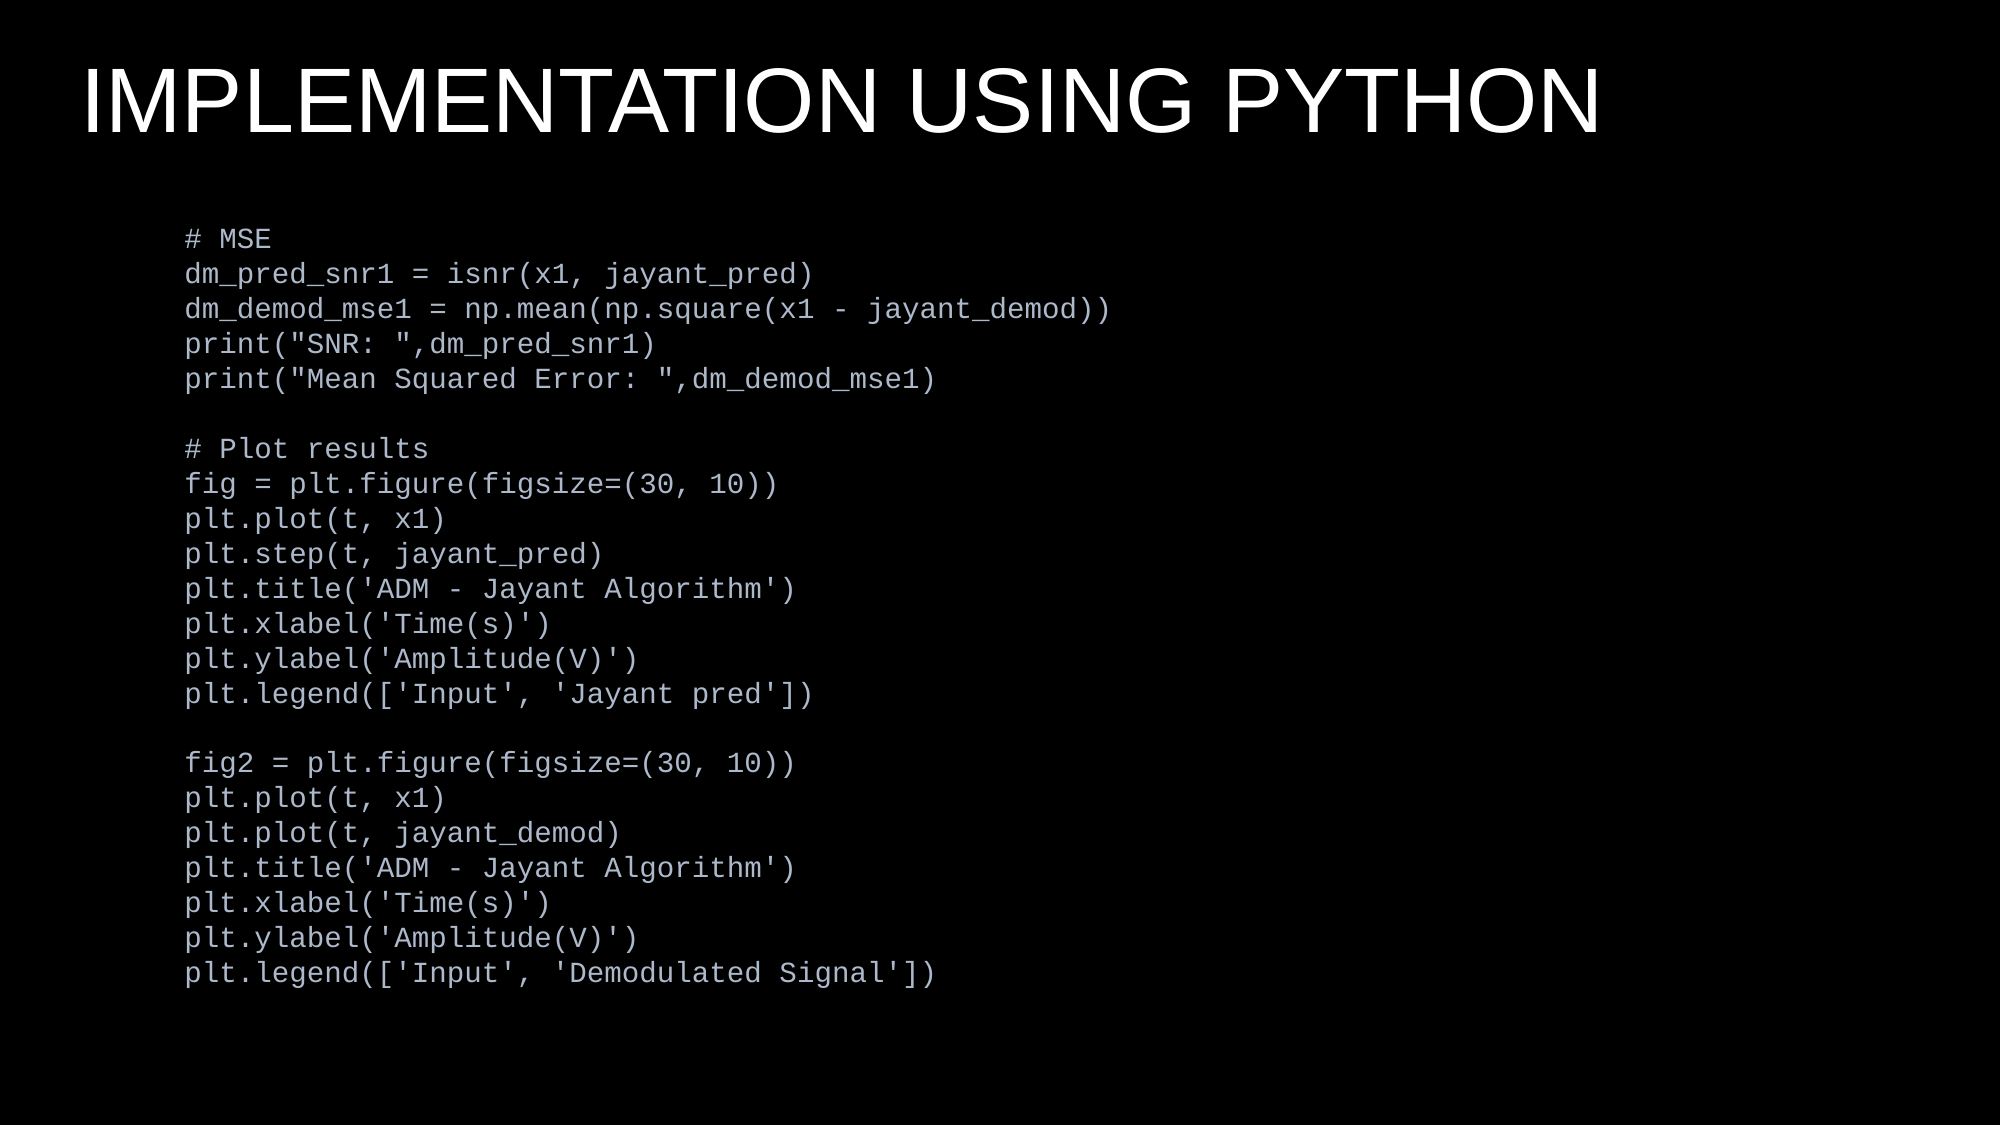

# IMPLEMENTATION USING PYTHON
# MSE
dm_pred_snr1 = isnr(x1, jayant_pred)
dm_demod_mse1 = np.mean(np.square(x1 - jayant_demod))
print("SNR: ",dm_pred_snr1)
print("Mean Squared Error: ",dm_demod_mse1)
# Plot results
fig = plt.figure(figsize=(30, 10))
plt.plot(t, x1)
plt.step(t, jayant_pred)
plt.title('ADM - Jayant Algorithm')
plt.xlabel('Time(s)')
plt.ylabel('Amplitude(V)')
plt.legend(['Input', 'Jayant pred'])
fig2 = plt.figure(figsize=(30, 10))
plt.plot(t, x1)
plt.plot(t, jayant_demod)
plt.title('ADM - Jayant Algorithm')
plt.xlabel('Time(s)')
plt.ylabel('Amplitude(V)')
plt.legend(['Input', 'Demodulated Signal'])